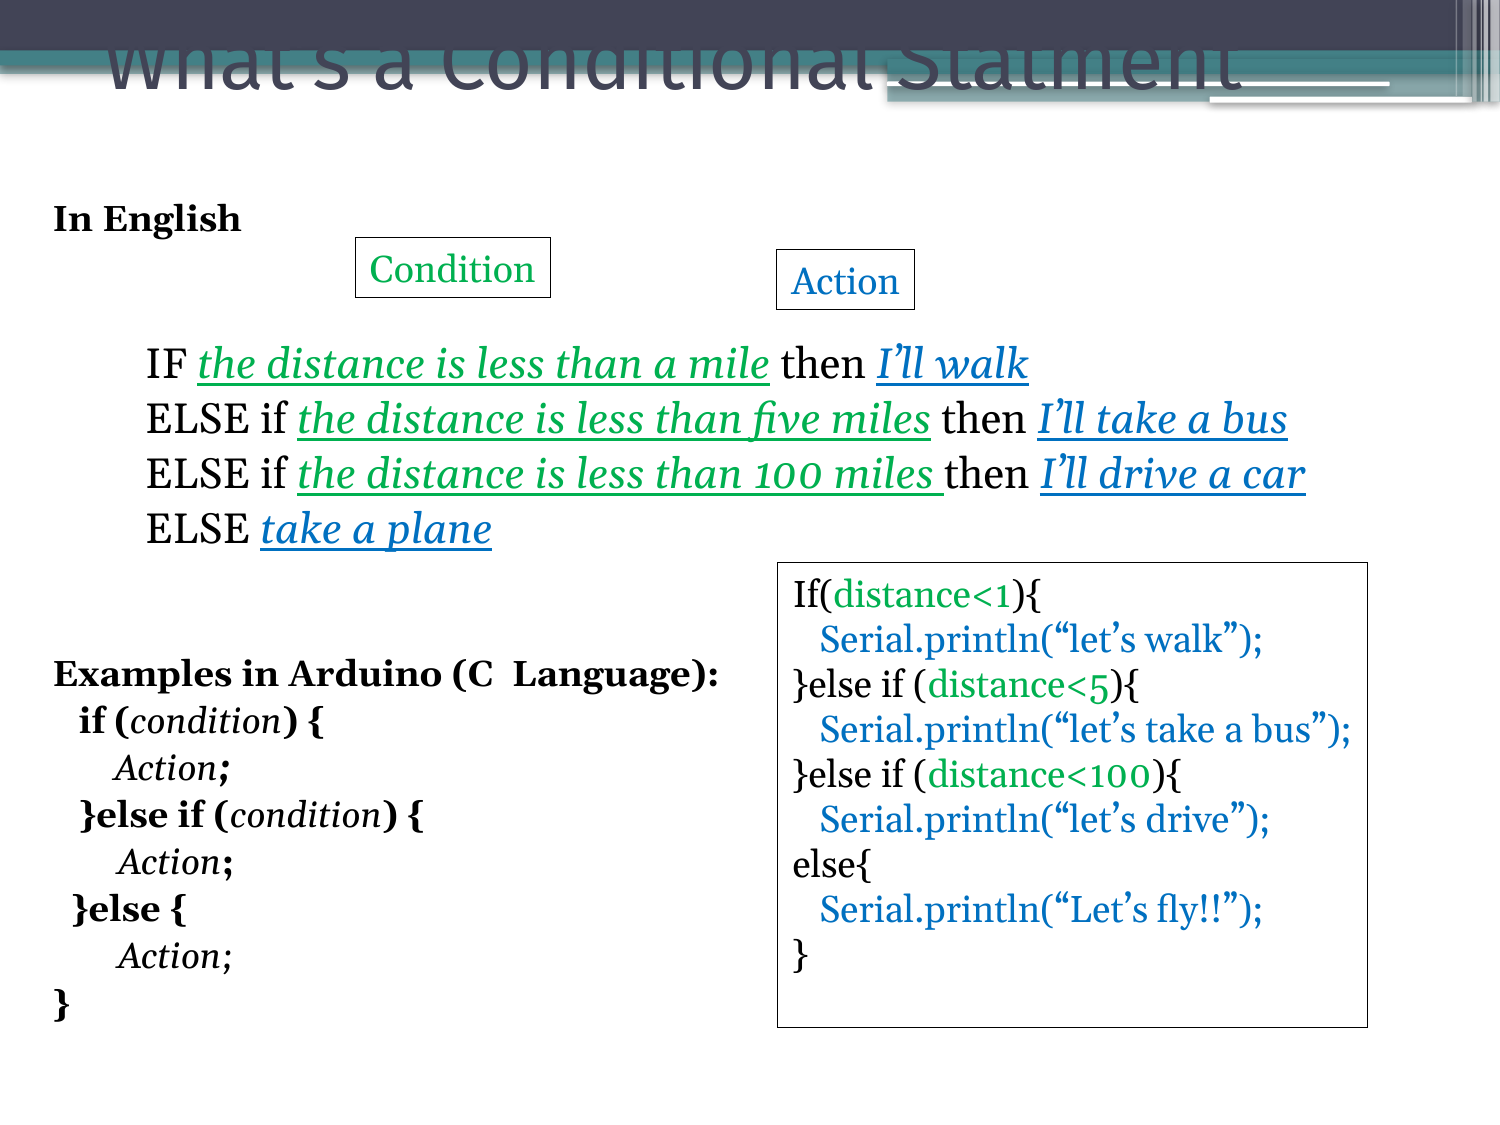

# What’s a Conditional Statment
In English

	IF the distance is less than a mile then I’ll walk
	ELSE if the distance is less than five miles then I’ll take a bus
	ELSE if the distance is less than 100 miles then I’ll drive a car
	ELSE take a plane

Examples in Arduino (C  Language):
   if (condition) {
       Action;
   }else if (condition) {
       Action;
  }else {
       Action;
}
Condition
Action
If(distance<1){
   Serial.println(“let’s walk”);
}else if (distance<5){
   Serial.println(“let’s take a bus”);
}else if (distance<100){
   Serial.println(“let’s drive”);
else{
   Serial.println(“Let’s fly!!”);
}